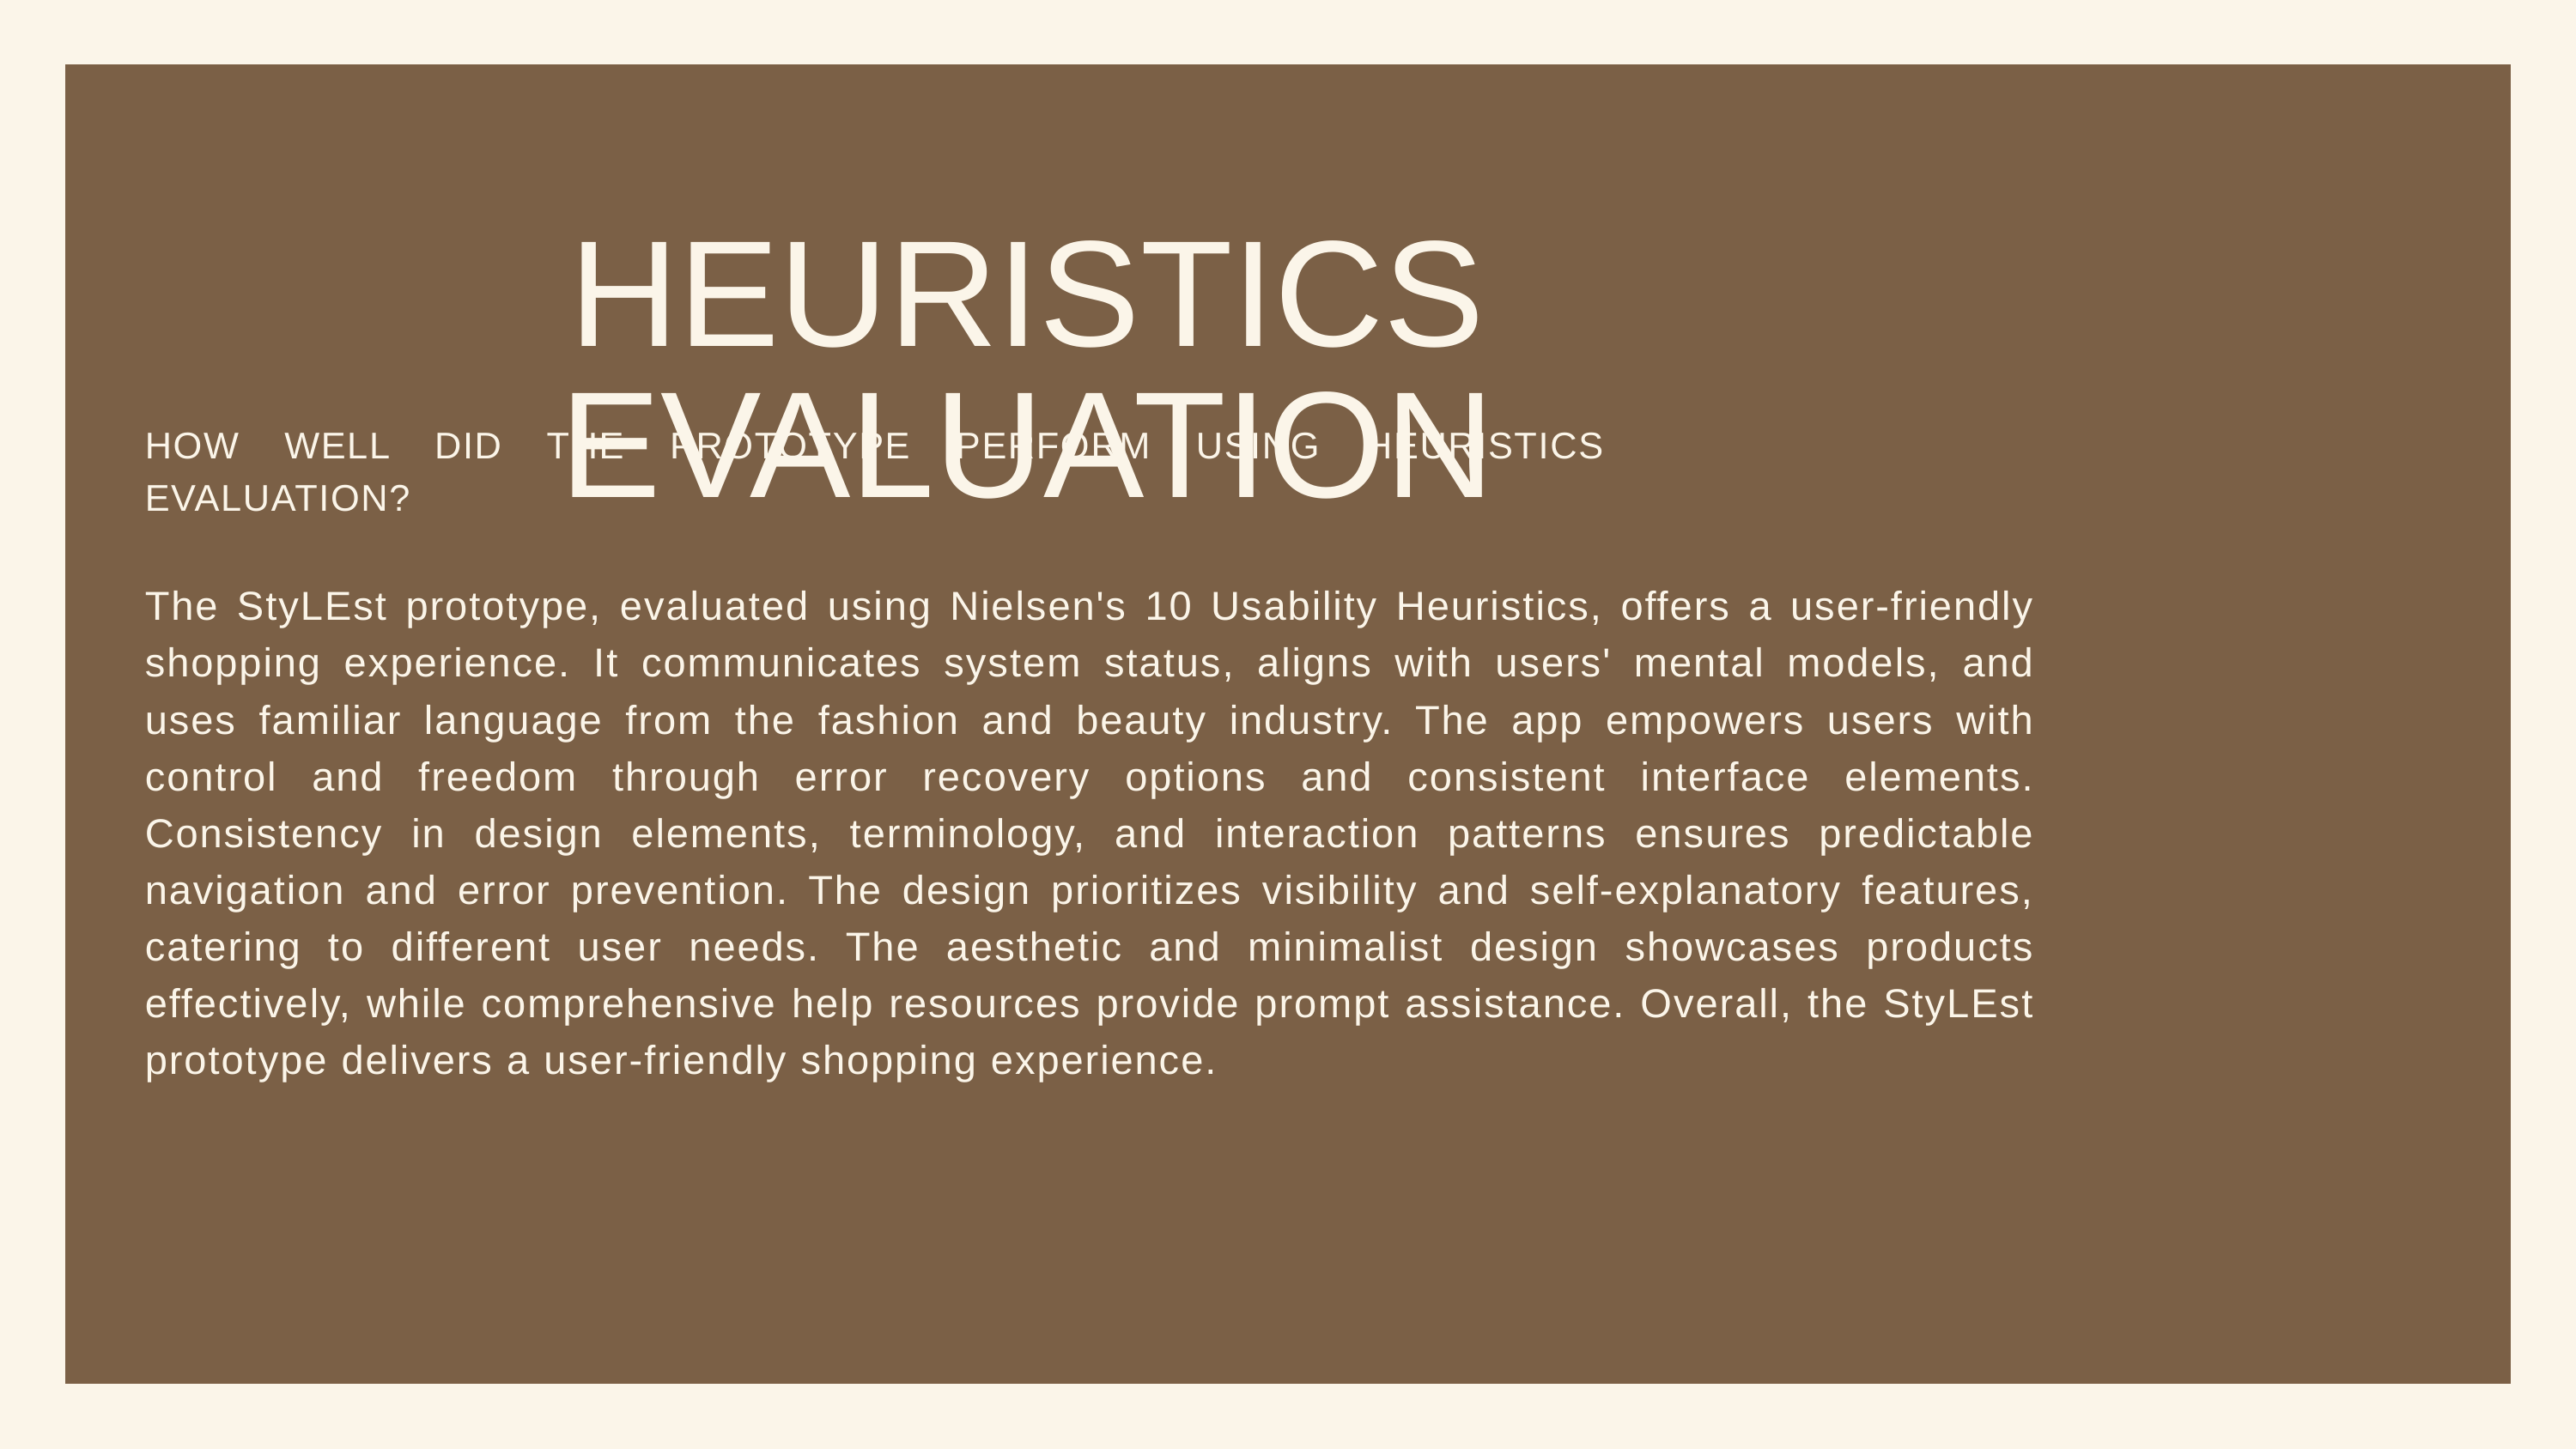

HEURISTICS EVALUATION
HOW WELL DID THE PROTOTYPE PERFORM USING HEURISTICS EVALUATION?
The StyLEst prototype, evaluated using Nielsen's 10 Usability Heuristics, offers a user-friendly shopping experience. It communicates system status, aligns with users' mental models, and uses familiar language from the fashion and beauty industry. The app empowers users with control and freedom through error recovery options and consistent interface elements. Consistency in design elements, terminology, and interaction patterns ensures predictable navigation and error prevention. The design prioritizes visibility and self-explanatory features, catering to different user needs. The aesthetic and minimalist design showcases products effectively, while comprehensive help resources provide prompt assistance. Overall, the StyLEst prototype delivers a user-friendly shopping experience.